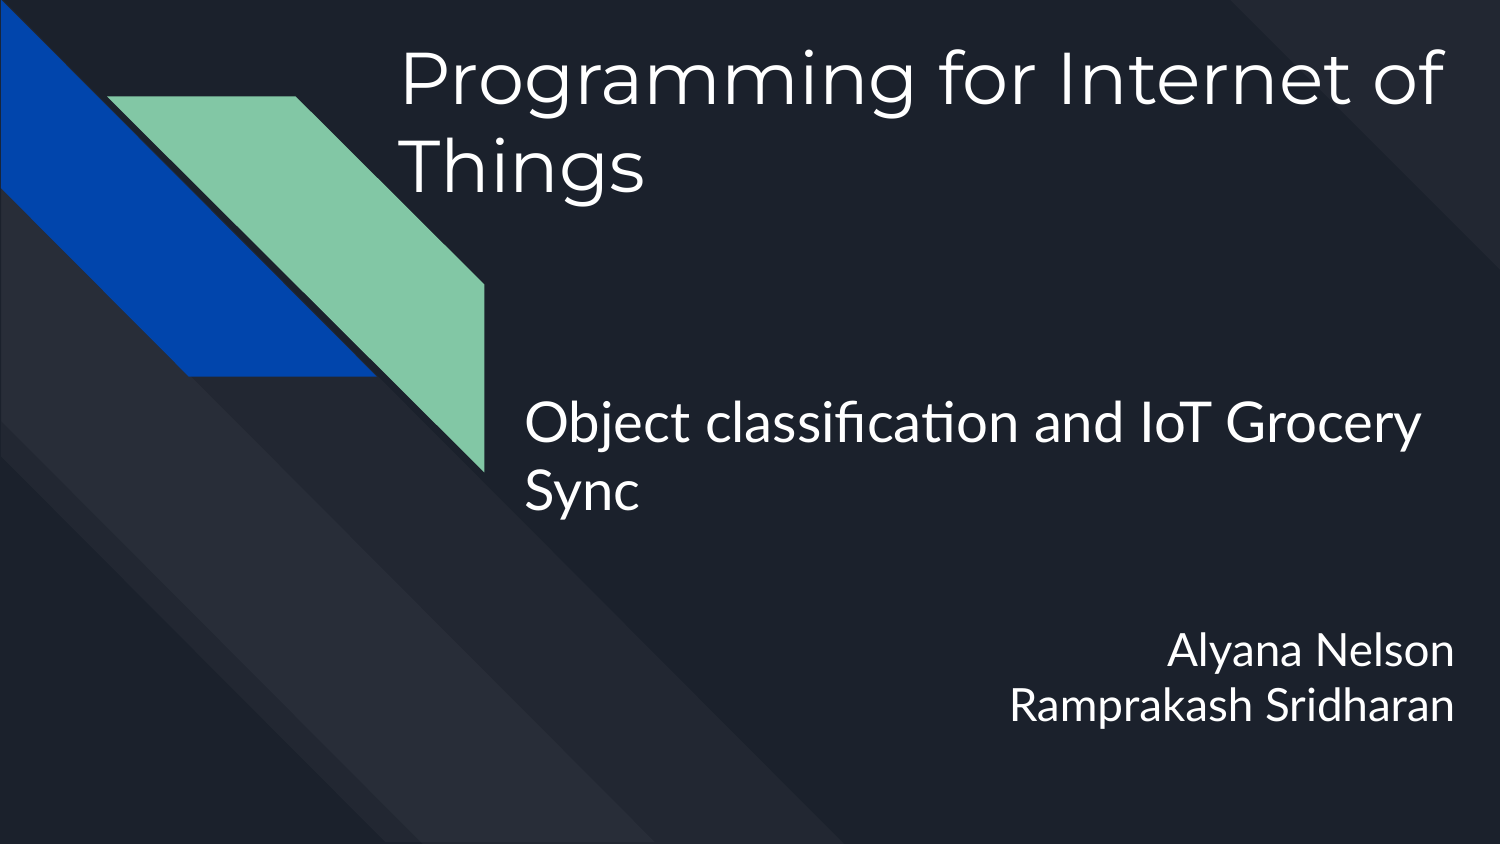

# Programming for Internet of Things
Object classification and IoT Grocery Sync
Alyana Nelson
Ramprakash Sridharan